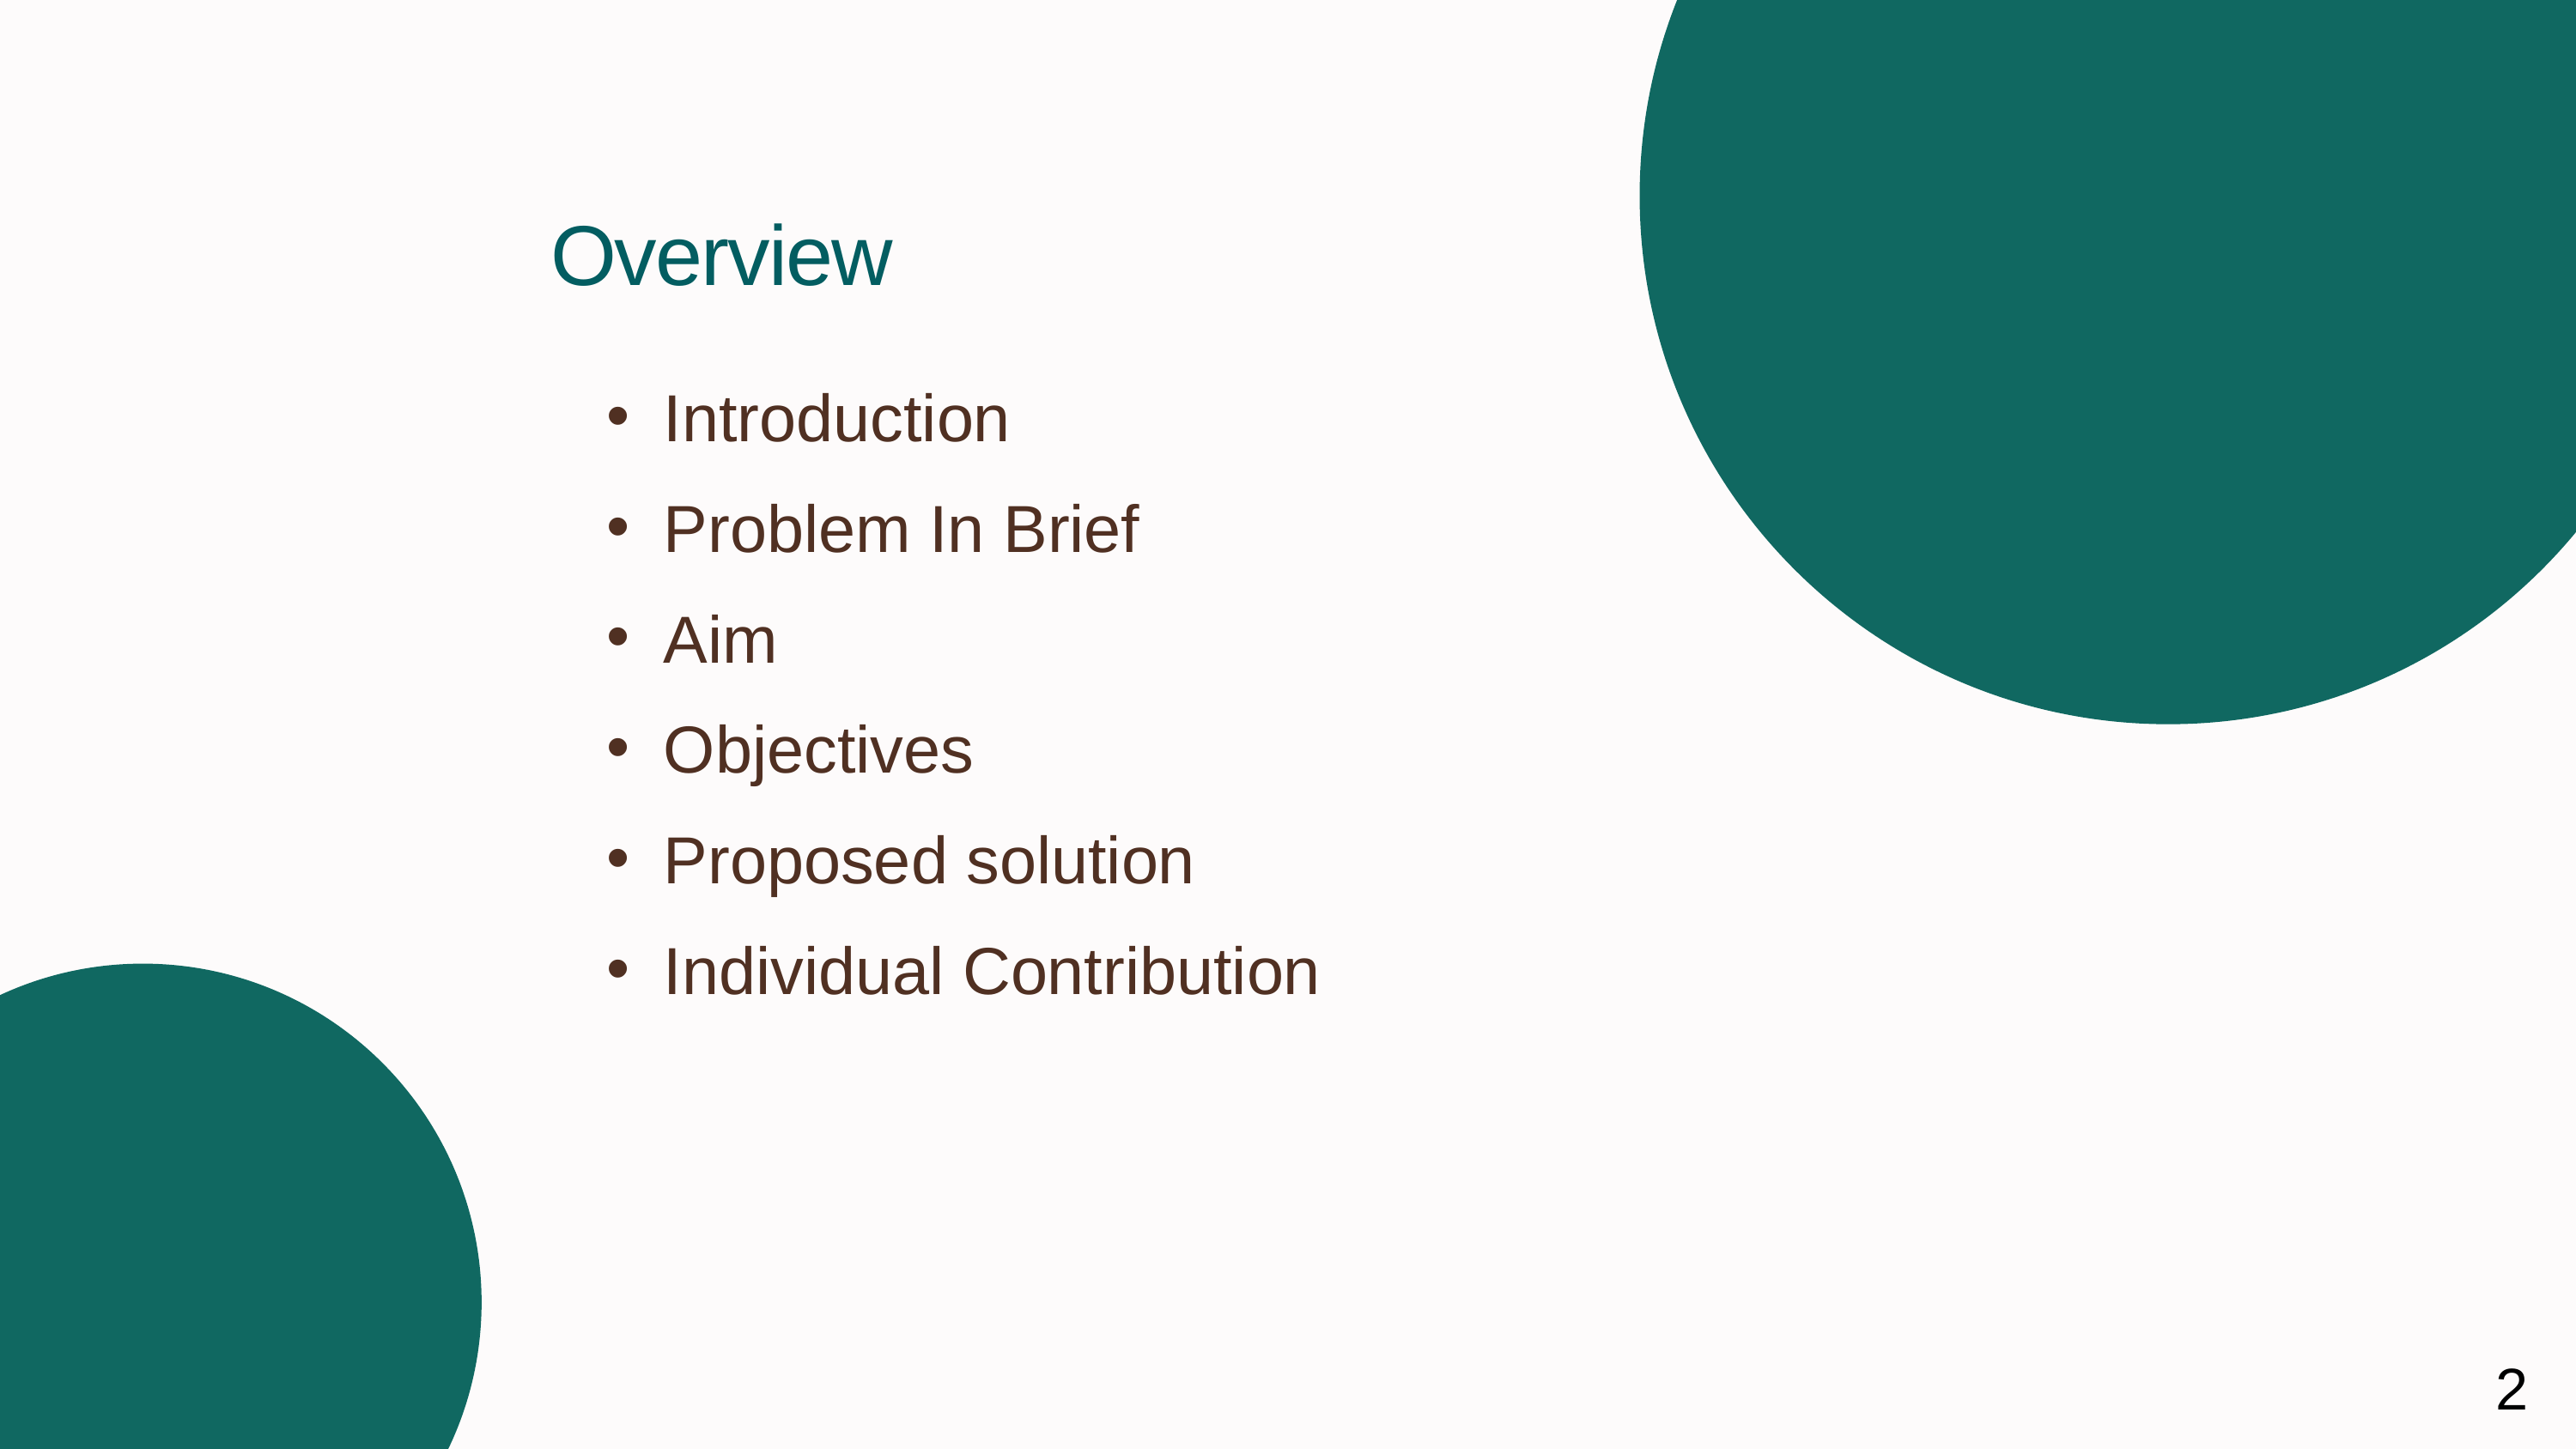

Overview
Introduction
Problem In Brief
Aim
Objectives
Proposed solution
Individual Contribution

2